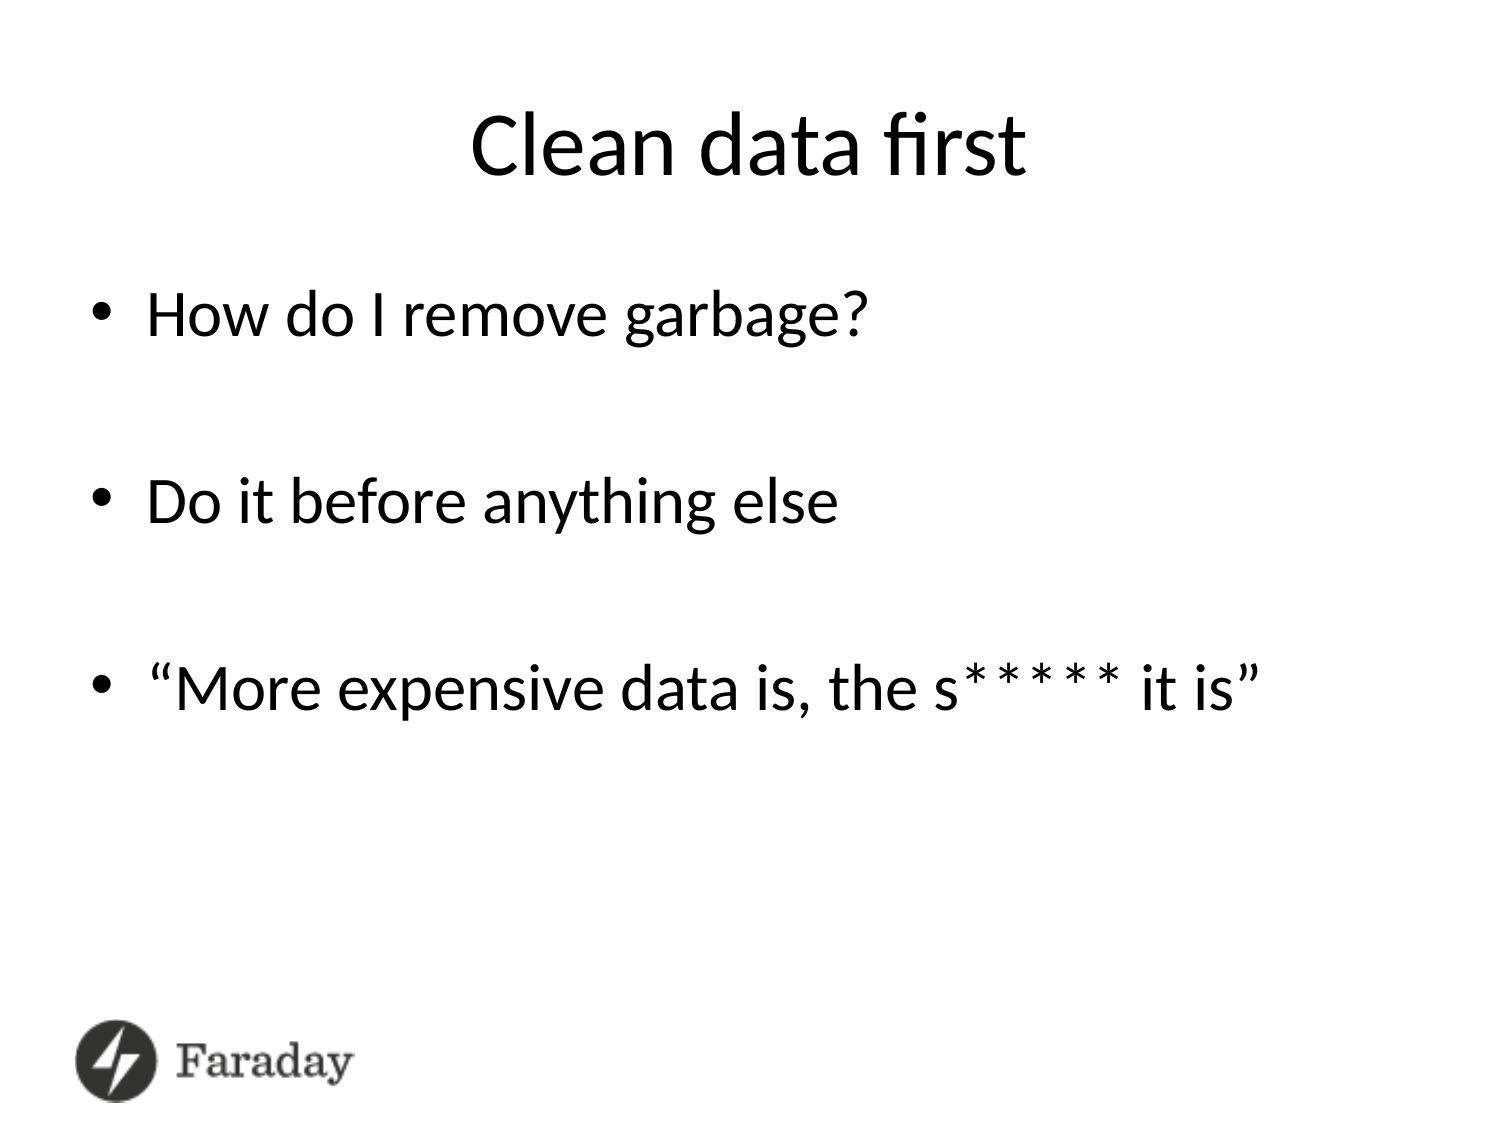

# Clean data first
How do I remove garbage?

Do it before anything else

“More expensive data is, the s***** it is”